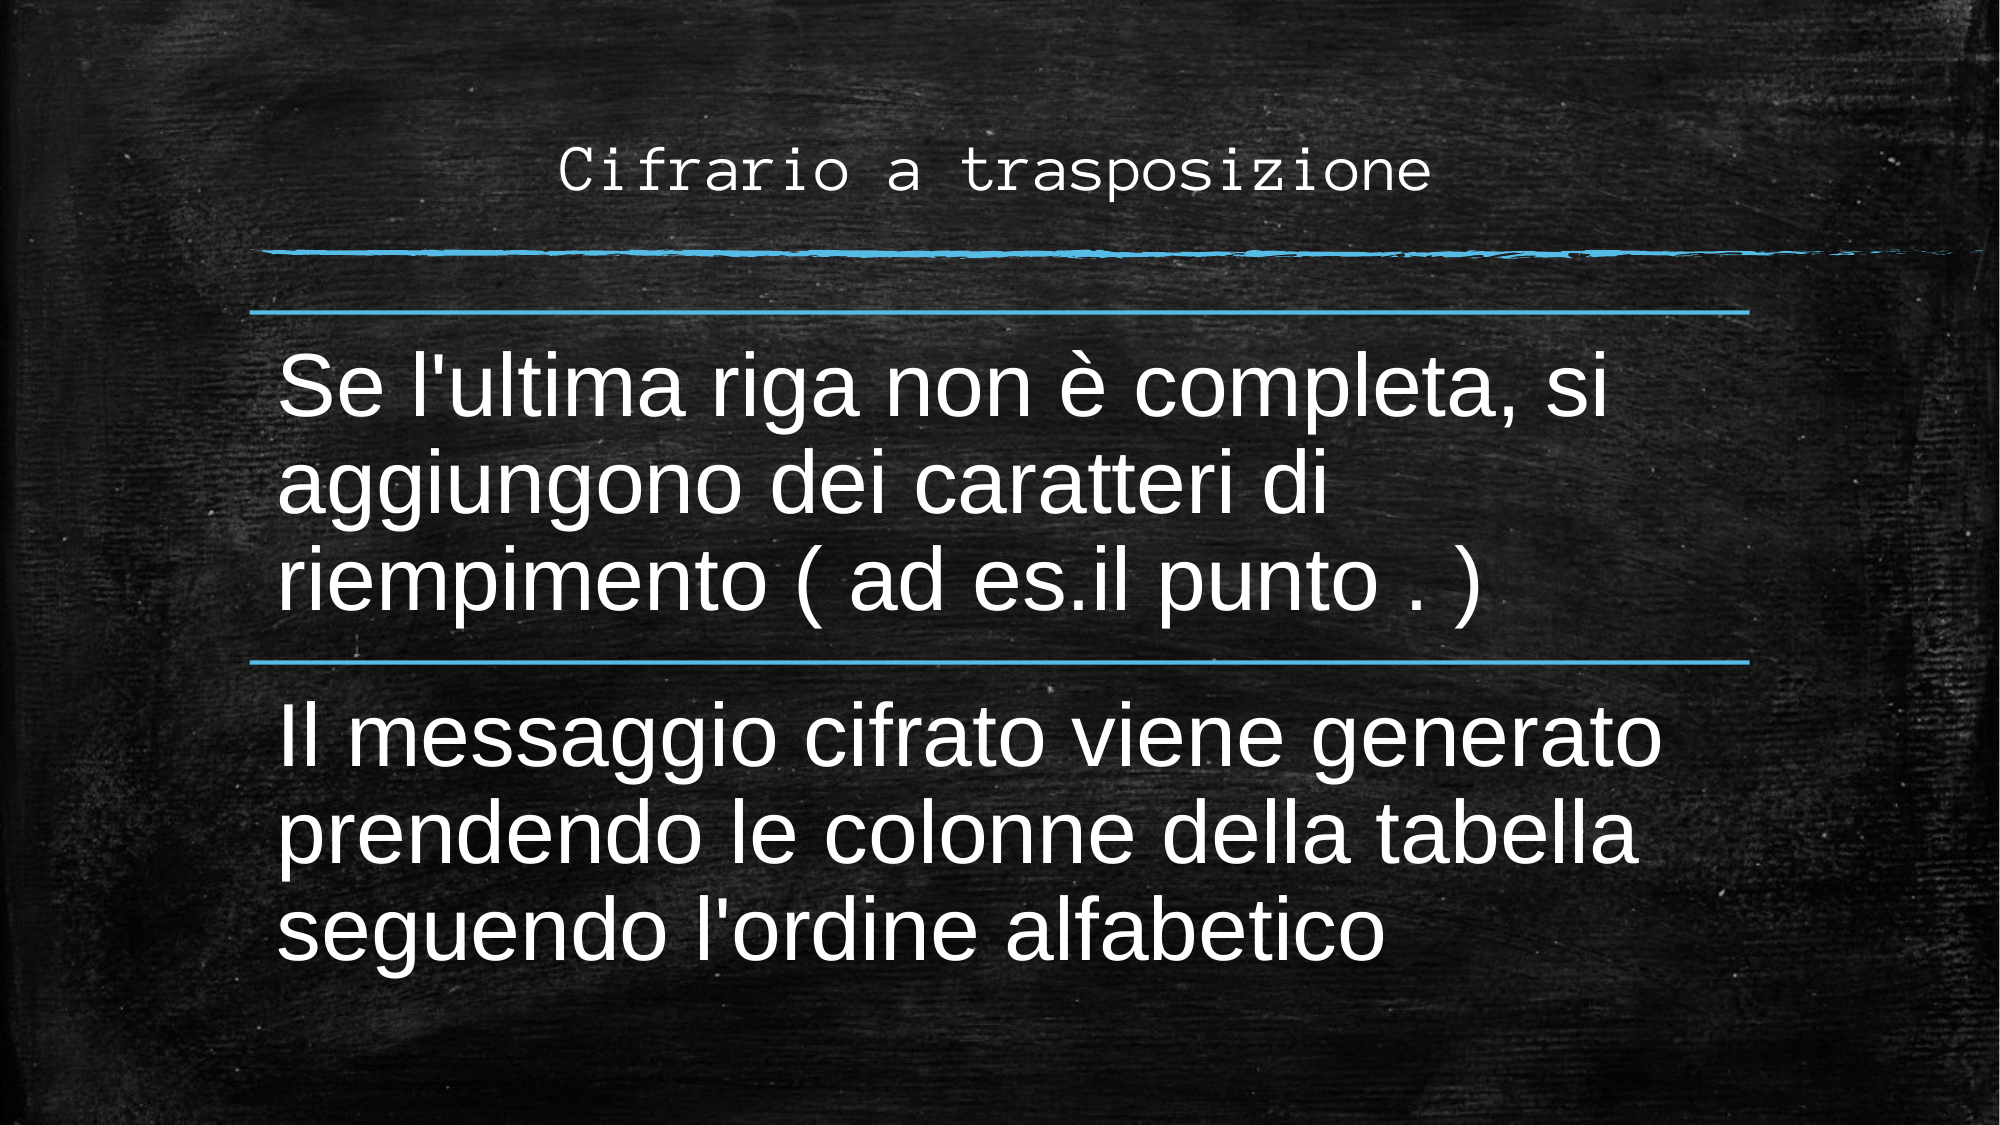

Cifrario a trasposizione

Se l'ultima riga non è completa, si aggiungono dei caratteri di riempimento ( ad es.il punto . )

Il messaggio cifrato viene generato prendendo le colonne della tabella seguendo l'ordine alfabetico